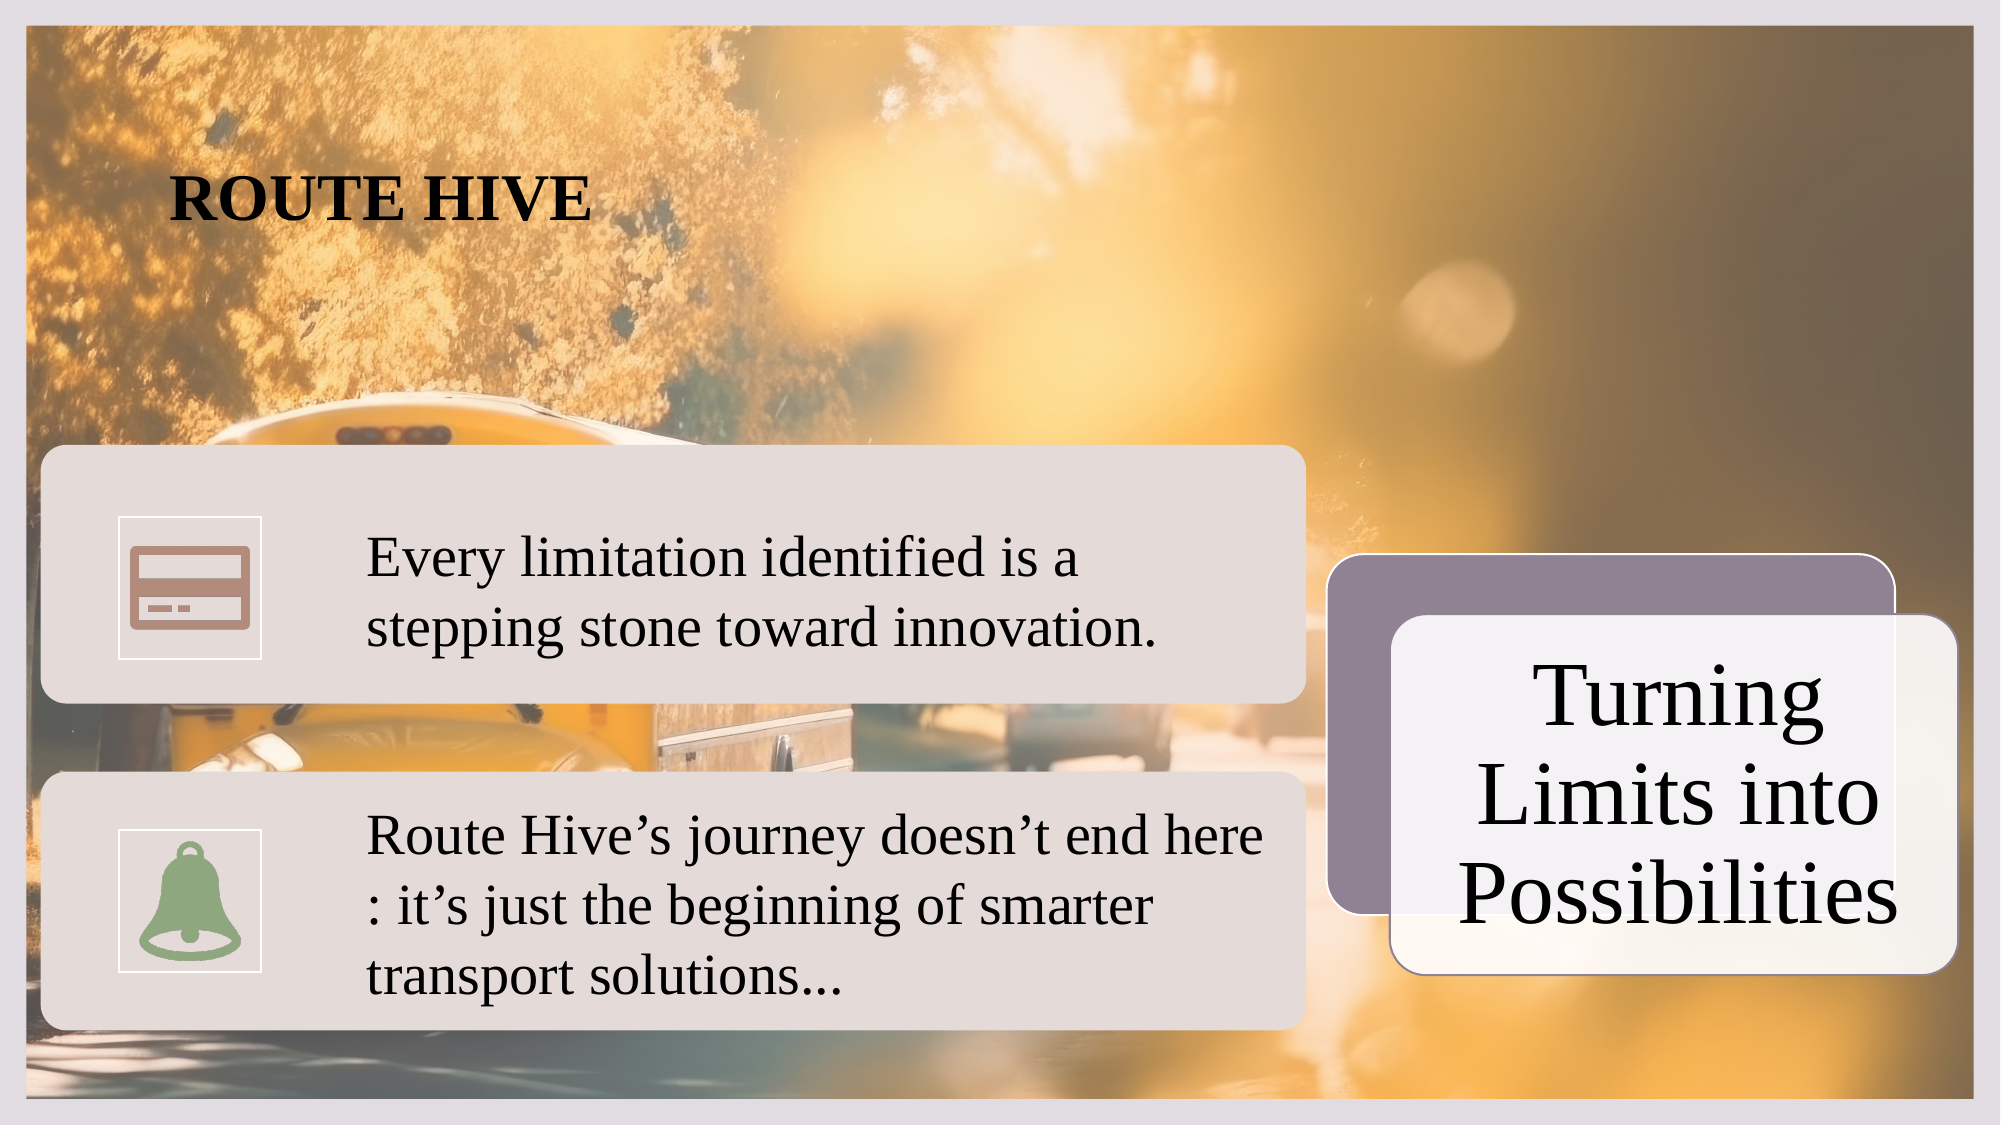

# ROUTE HIVE
Every limitation identified is a stepping stone toward innovation.
Route Hive’s journey doesn’t end here : it’s just the beginning of smarter transport solutions...
Turning Limits into Possibilities